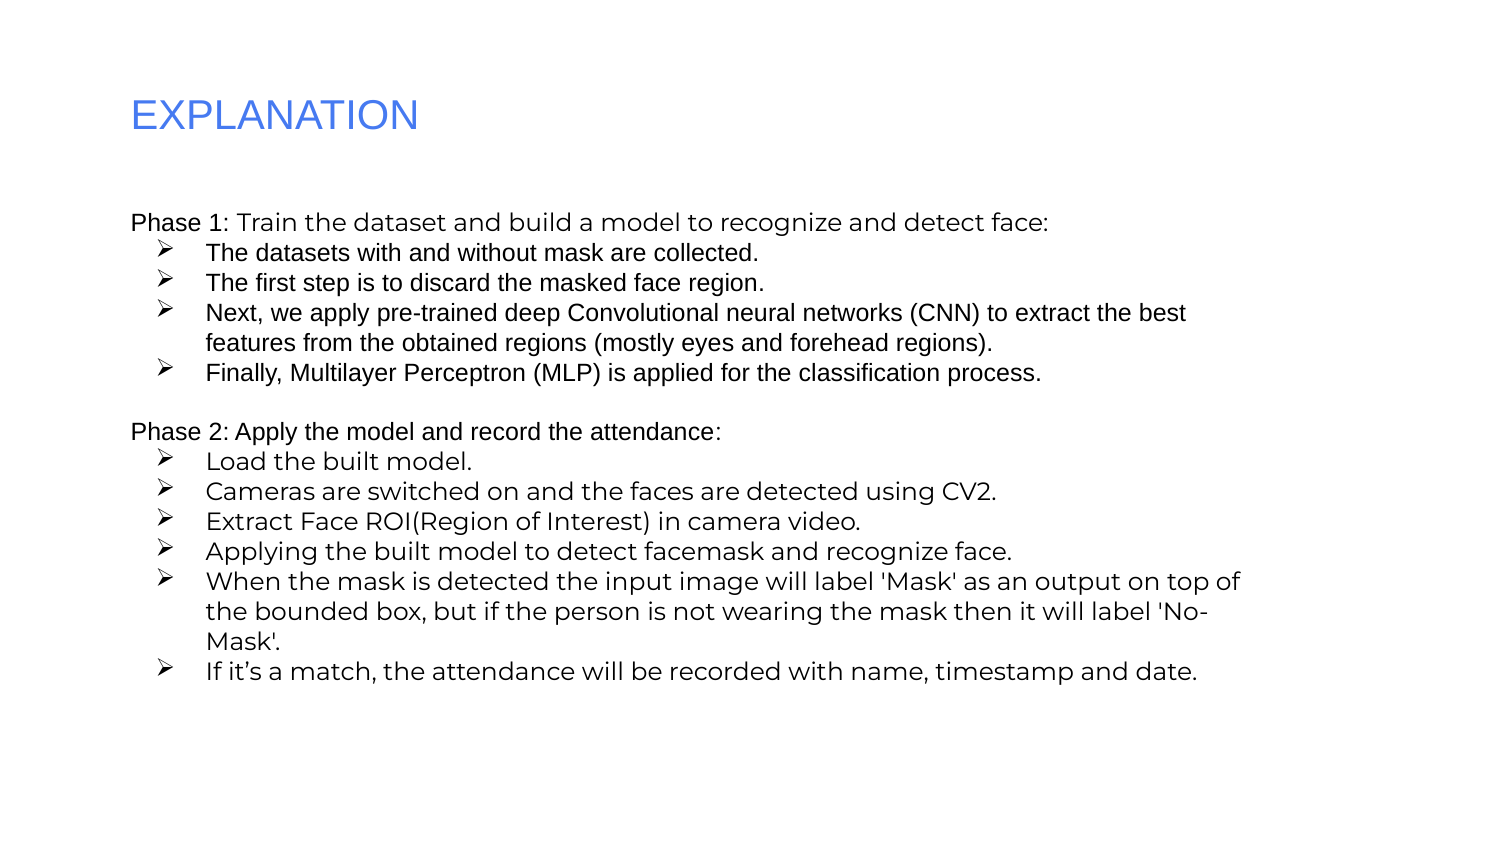

# EXPLANATION
Phase 1: Train the dataset and build a model to recognize and detect face:
The datasets with and without mask are collected.
The first step is to discard the masked face region.
Next, we apply pre-trained deep Convolutional neural networks (CNN) to extract the best features from the obtained regions (mostly eyes and forehead regions).
Finally, Multilayer Perceptron (MLP) is applied for the classification process.

Phase 2: Apply the model and record the attendance:
Load the built model.
Cameras are switched on and the faces are detected using CV2.
Extract Face ROI(Region of Interest) in camera video.
Applying the built model to detect facemask and recognize face.
When the mask is detected the input image will label 'Mask' as an output on top of the bounded box, but if the person is not wearing the mask then it will label 'No-Mask'.
If it’s a match, the attendance will be recorded with name, timestamp and date.